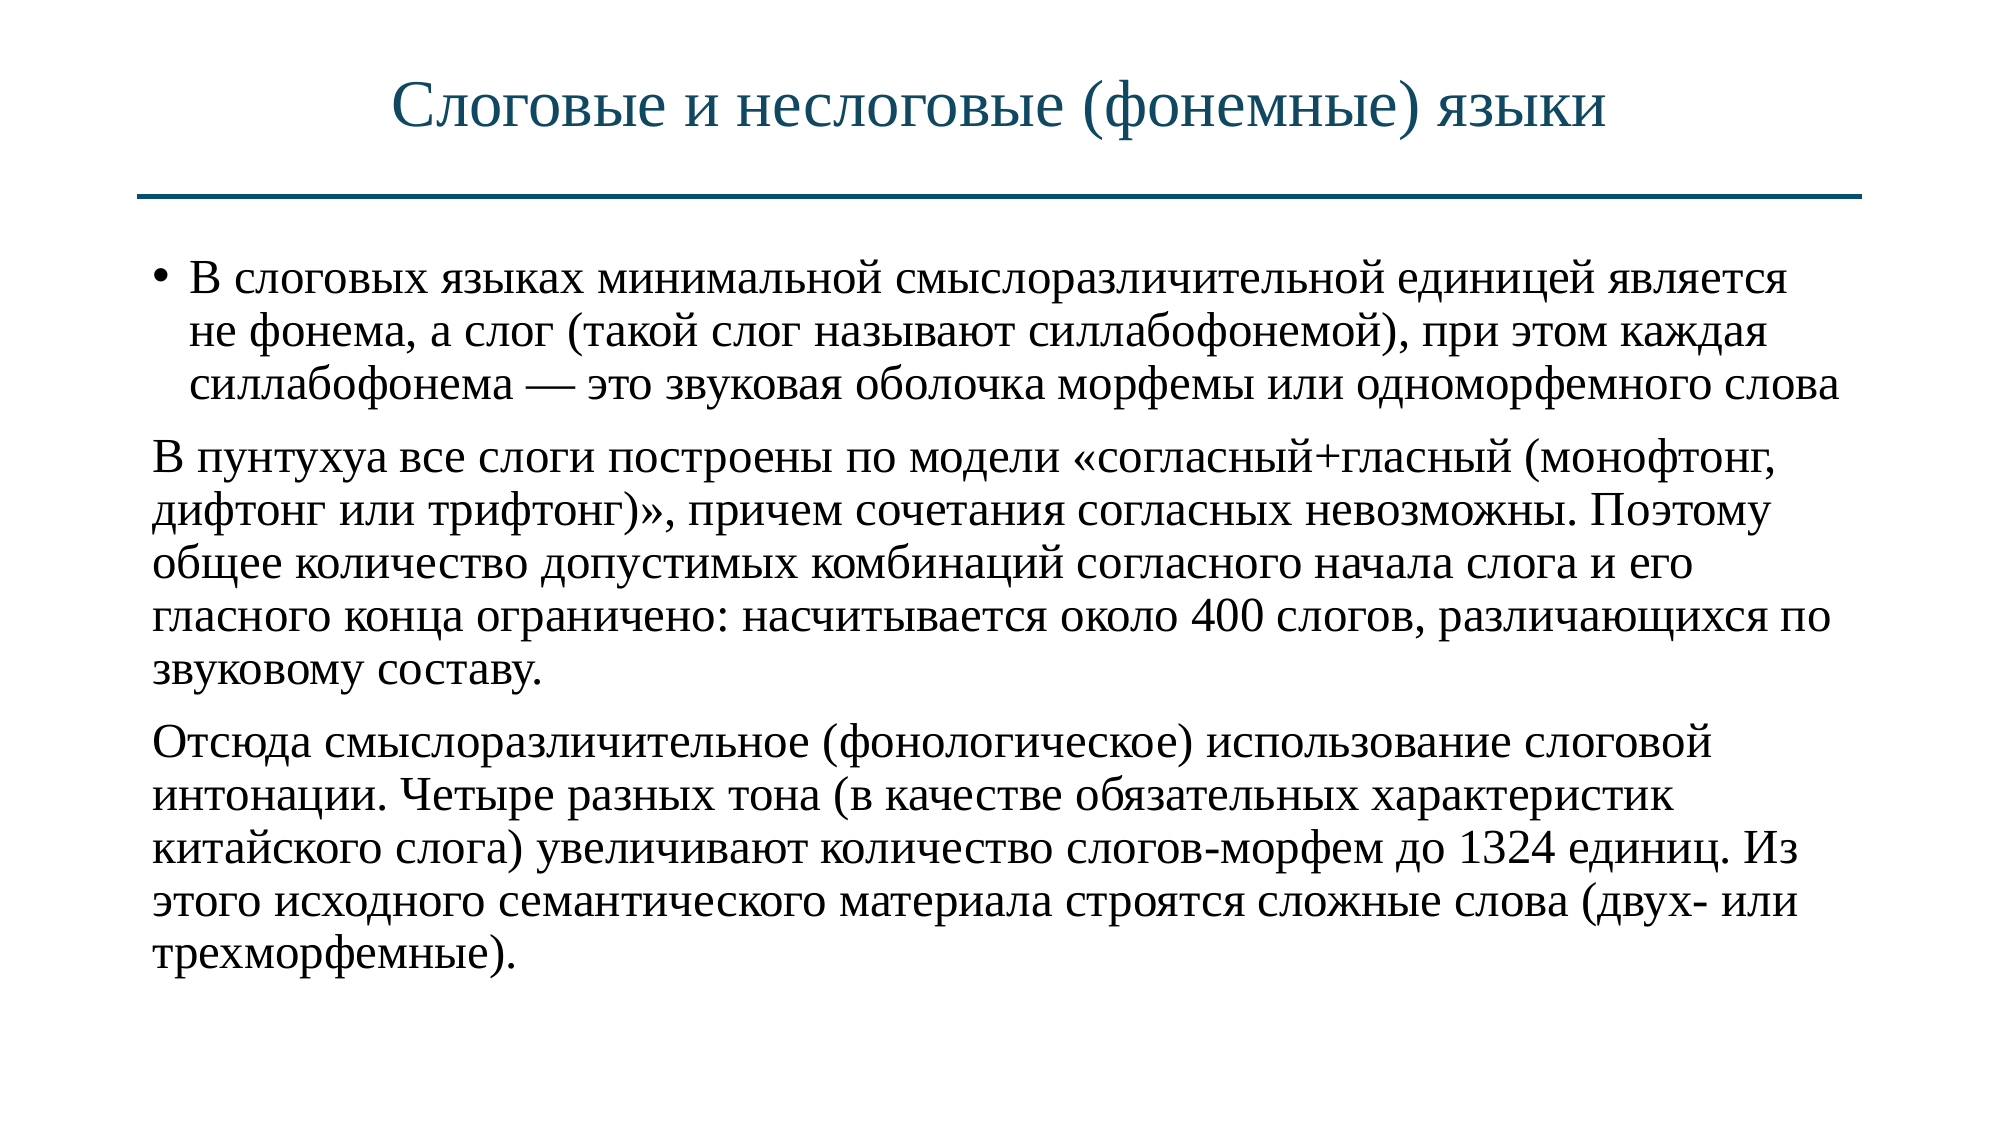

# Слоговые и неслоговые (фонемные) языки
В слоговых языках минимальной смыслоразличительной единицей является не фонема, а слог (такой слог называют силлабофонемой), при этом каждая силлабофонема — это звуковая оболочка морфемы или одноморфемного слова
В пунтухуа все слоги построены по модели «согласный+гласный (монофтонг, дифтонг или трифтонг)», причем сочетания согласных невозможны. Поэтому общее количество допустимых комбинаций согласного начала слога и его гласного конца ограничено: насчитывается около 400 слогов, различающихся по звуковому составу.
Отсюда смыслоразличительное (фонологическое) использование слоговой интонации. Четыре разных тона (в качестве обязательных характеристик китайского слога) увеличивают количество слогов-морфем до 1324 единиц. Из этого исходного семантического материала строятся сложные слова (двух- или трехморфемные).